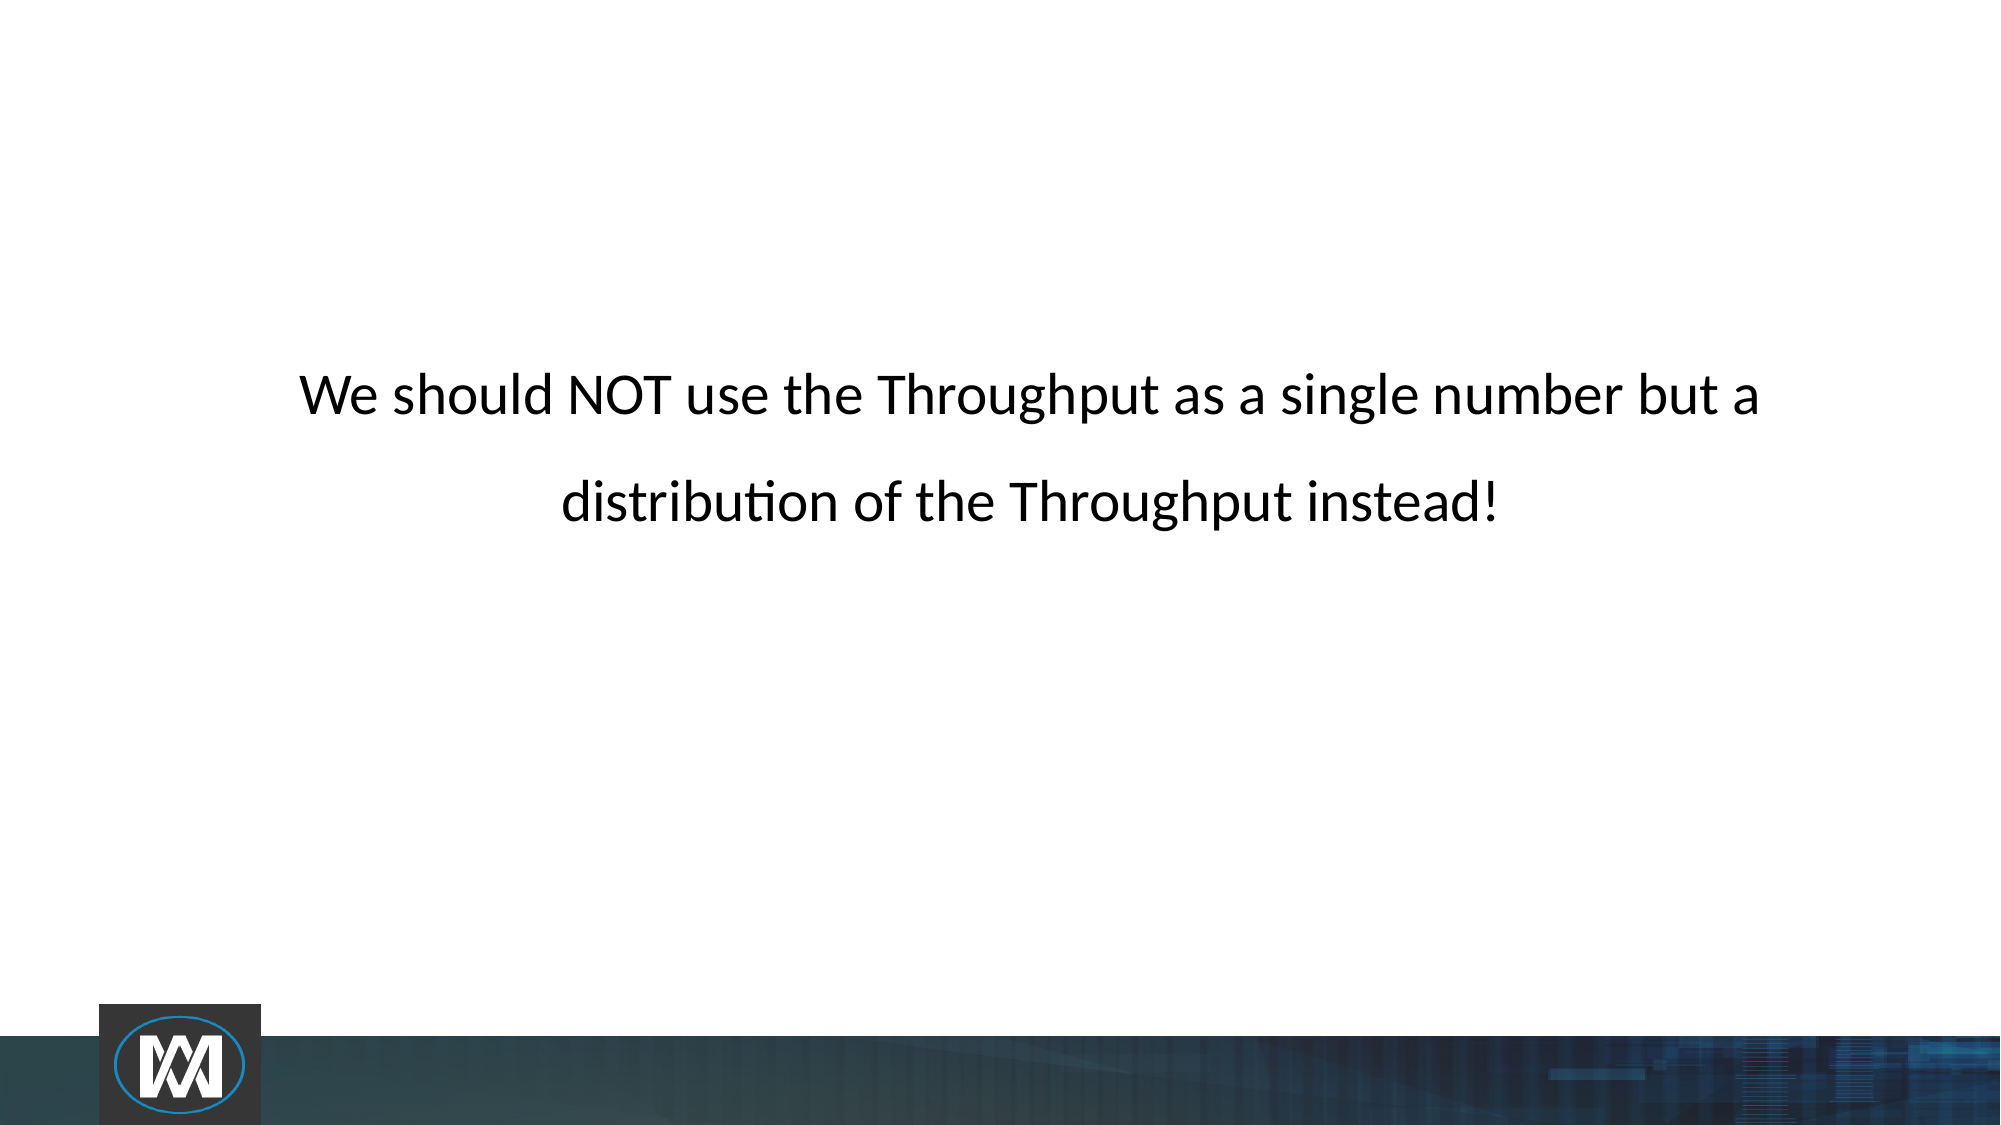

# We should NOT use the Throughput as a single number but a distribution of the Throughput instead!